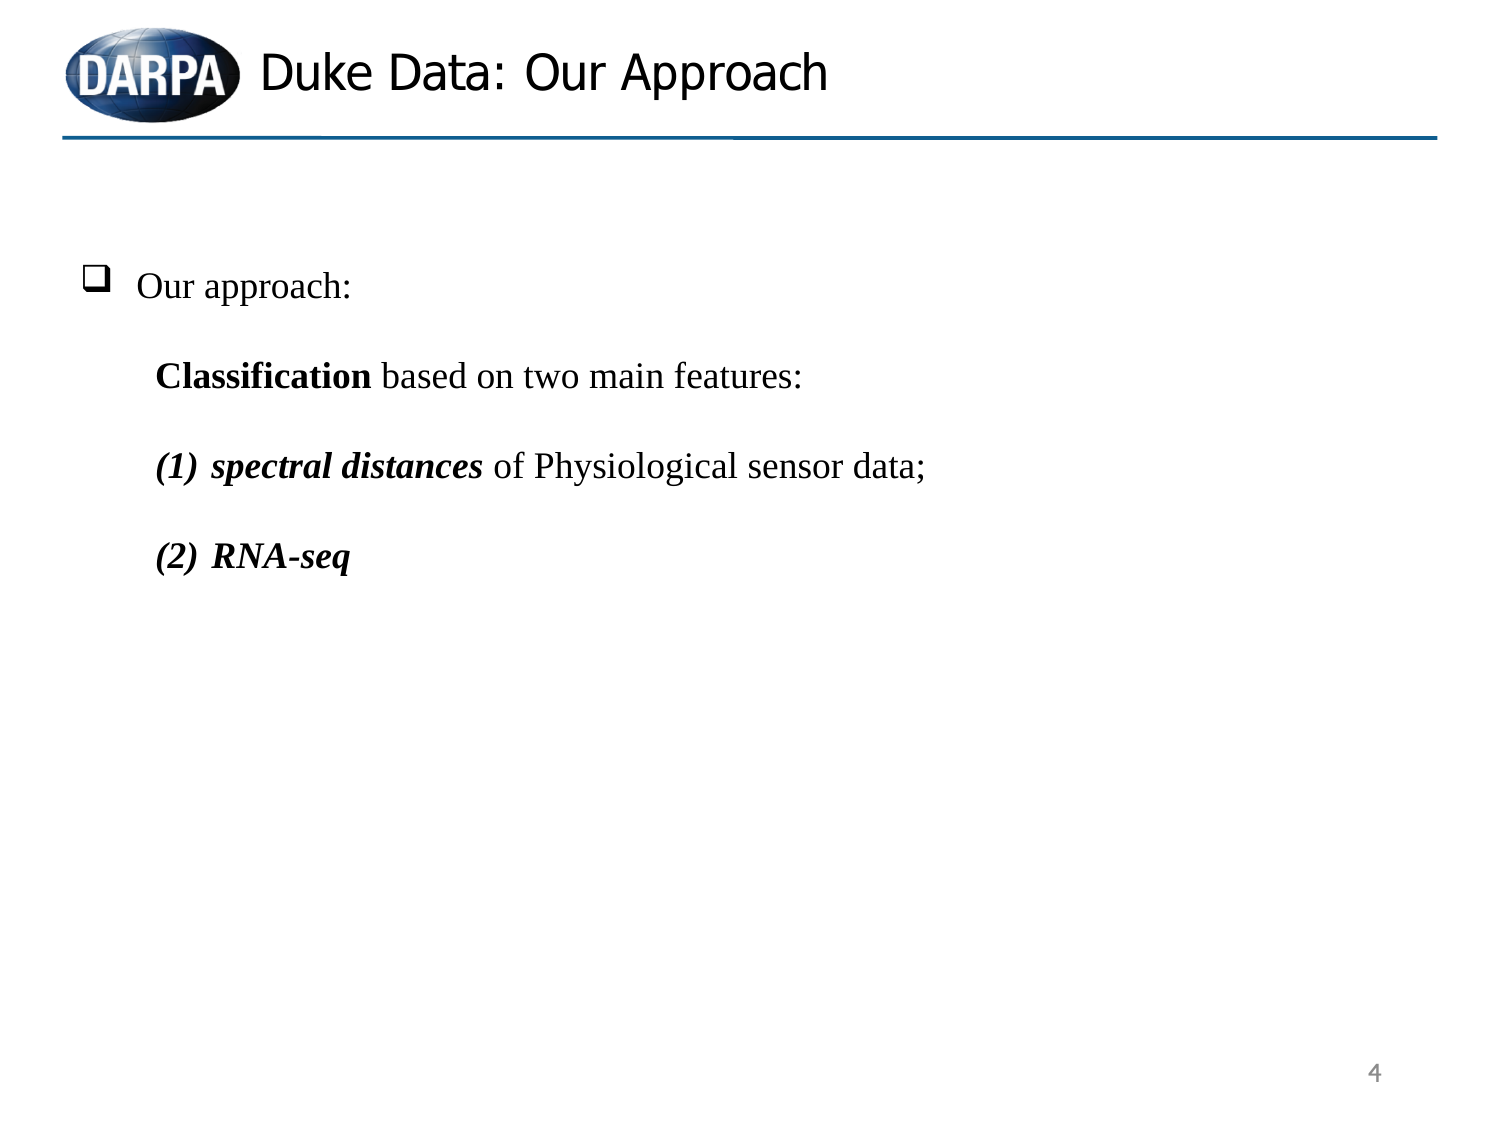

Duke Data: Our Approach

Our approach:
Classification based on two main features:
spectral distances of Physiological sensor data;
RNA-seq

4